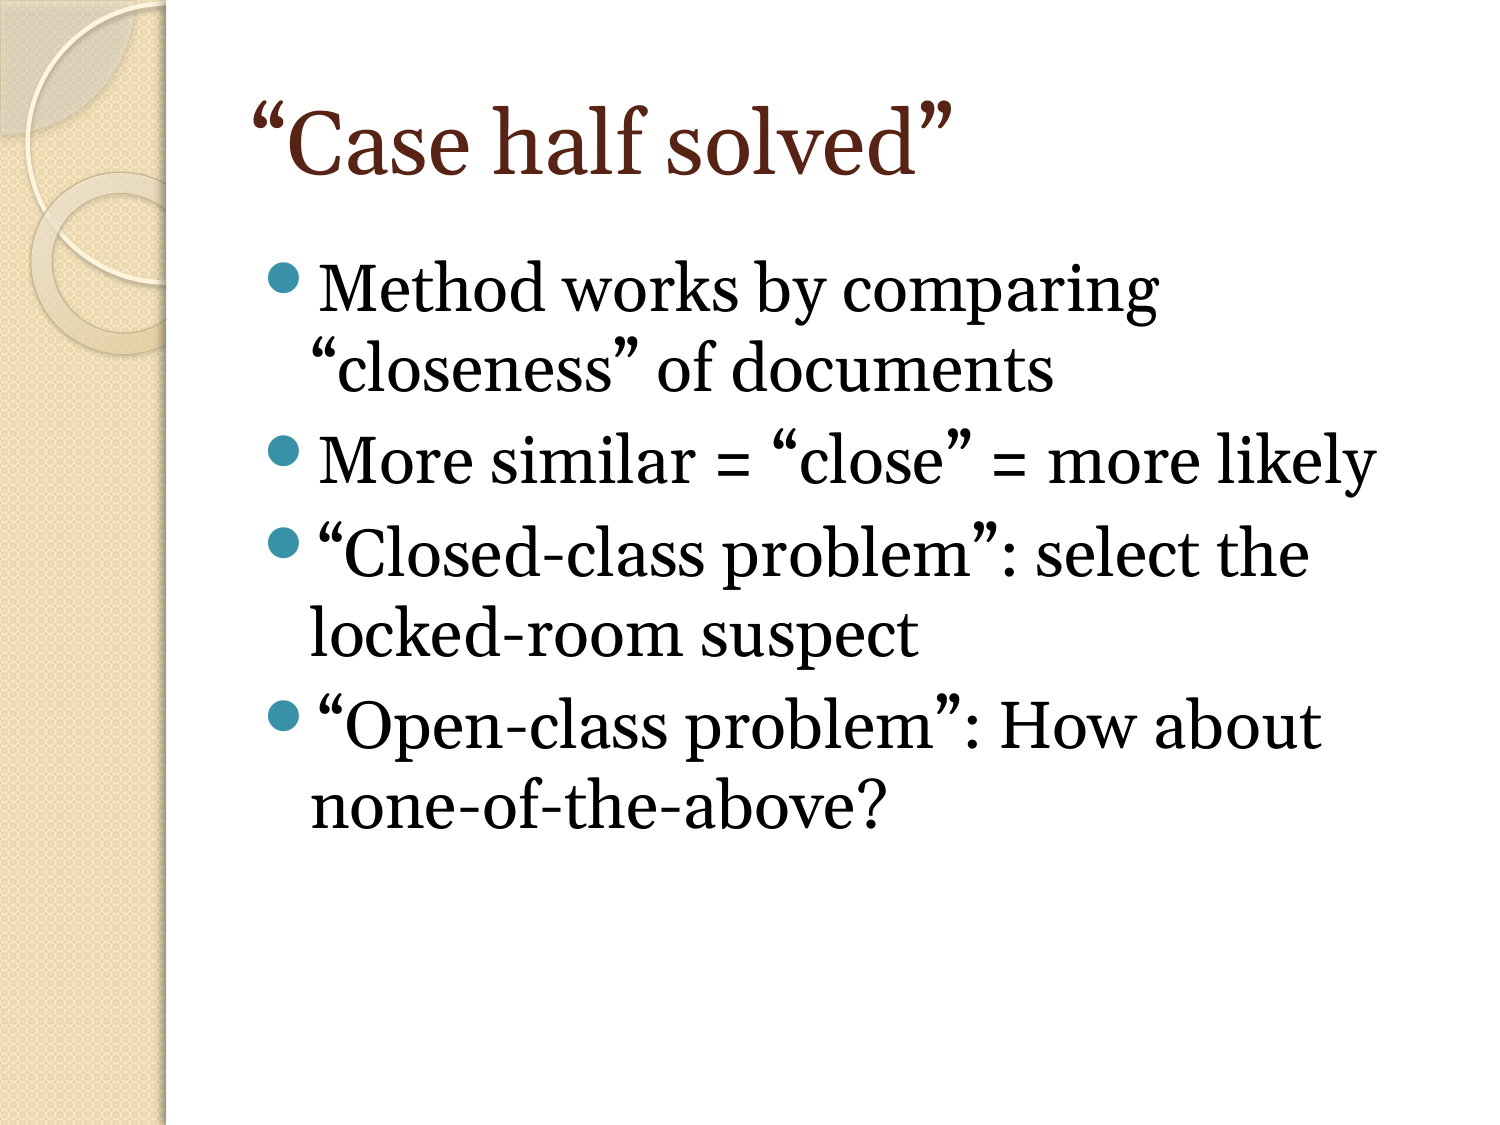

# “Case half solved”
Method works by comparing “closeness” of documents
More similar = “close” = more likely
“Closed-class problem”: select the locked-room suspect
“Open-class problem”: How about none-of-the-above?